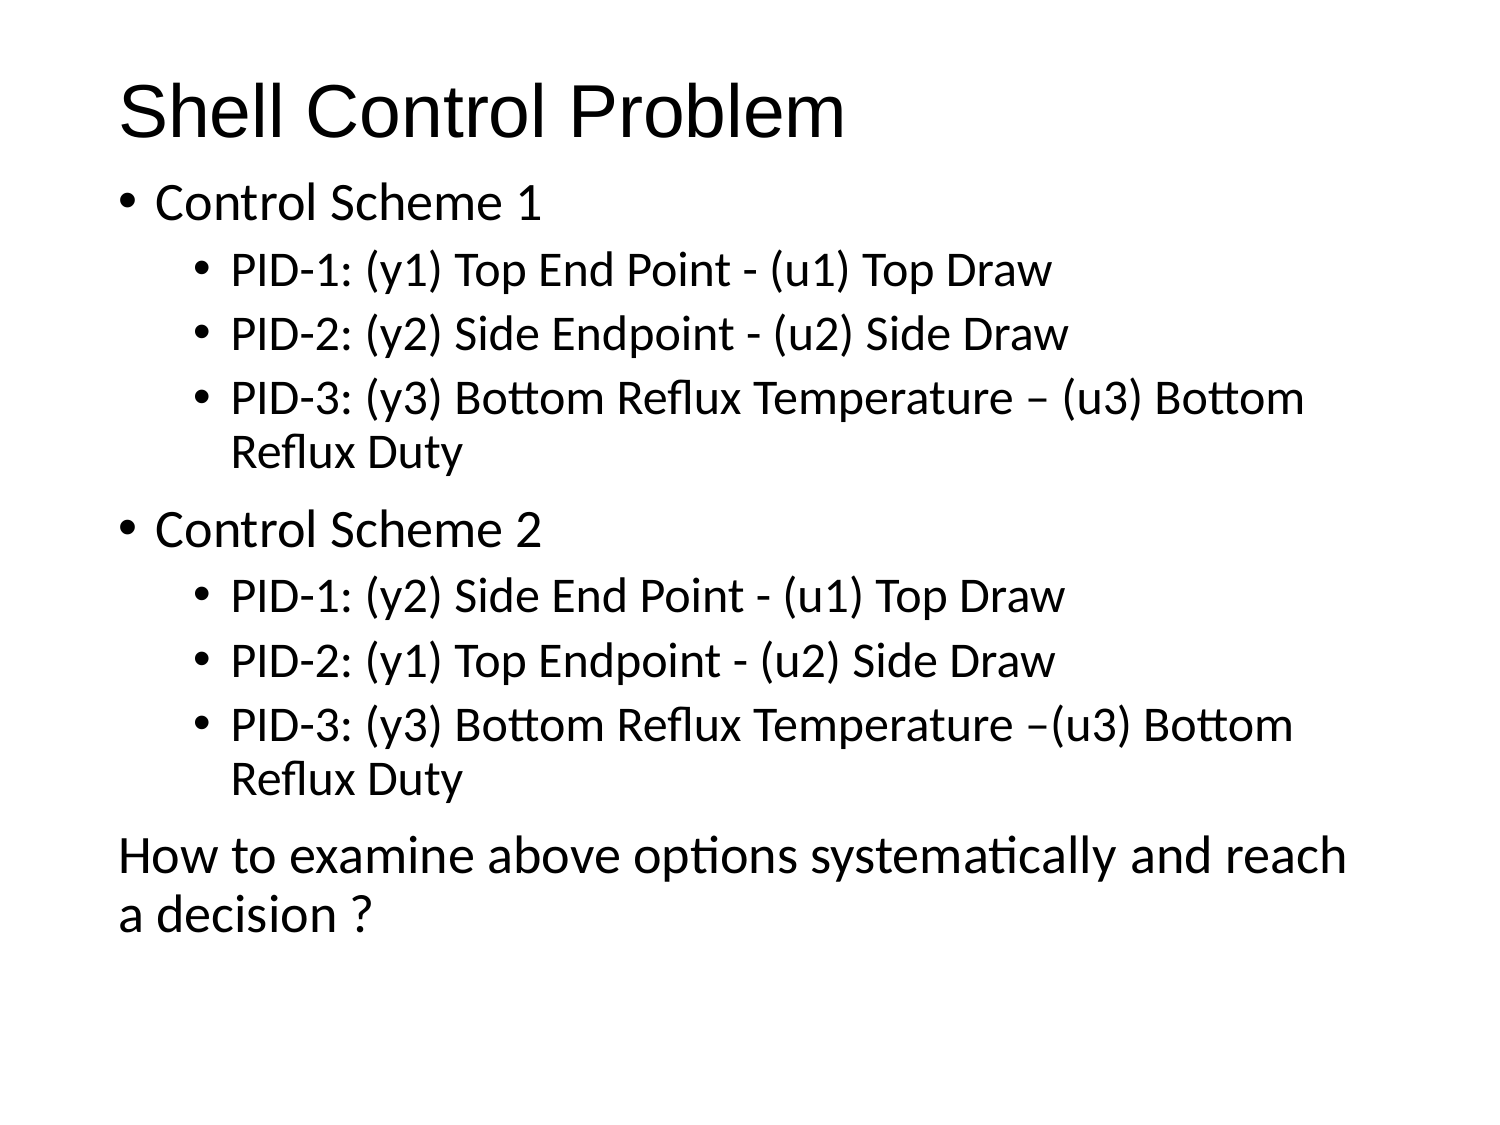

# Shell Control Problem
Control Scheme 1
PID-1: (y1) Top End Point - (u1) Top Draw
PID-2: (y2) Side Endpoint - (u2) Side Draw
PID-3: (y3) Bottom Reflux Temperature – (u3) Bottom Reflux Duty
Control Scheme 2
PID-1: (y2) Side End Point - (u1) Top Draw
PID-2: (y1) Top Endpoint - (u2) Side Draw
PID-3: (y3) Bottom Reflux Temperature –(u3) Bottom Reflux Duty
How to examine above options systematically and reach a decision ?